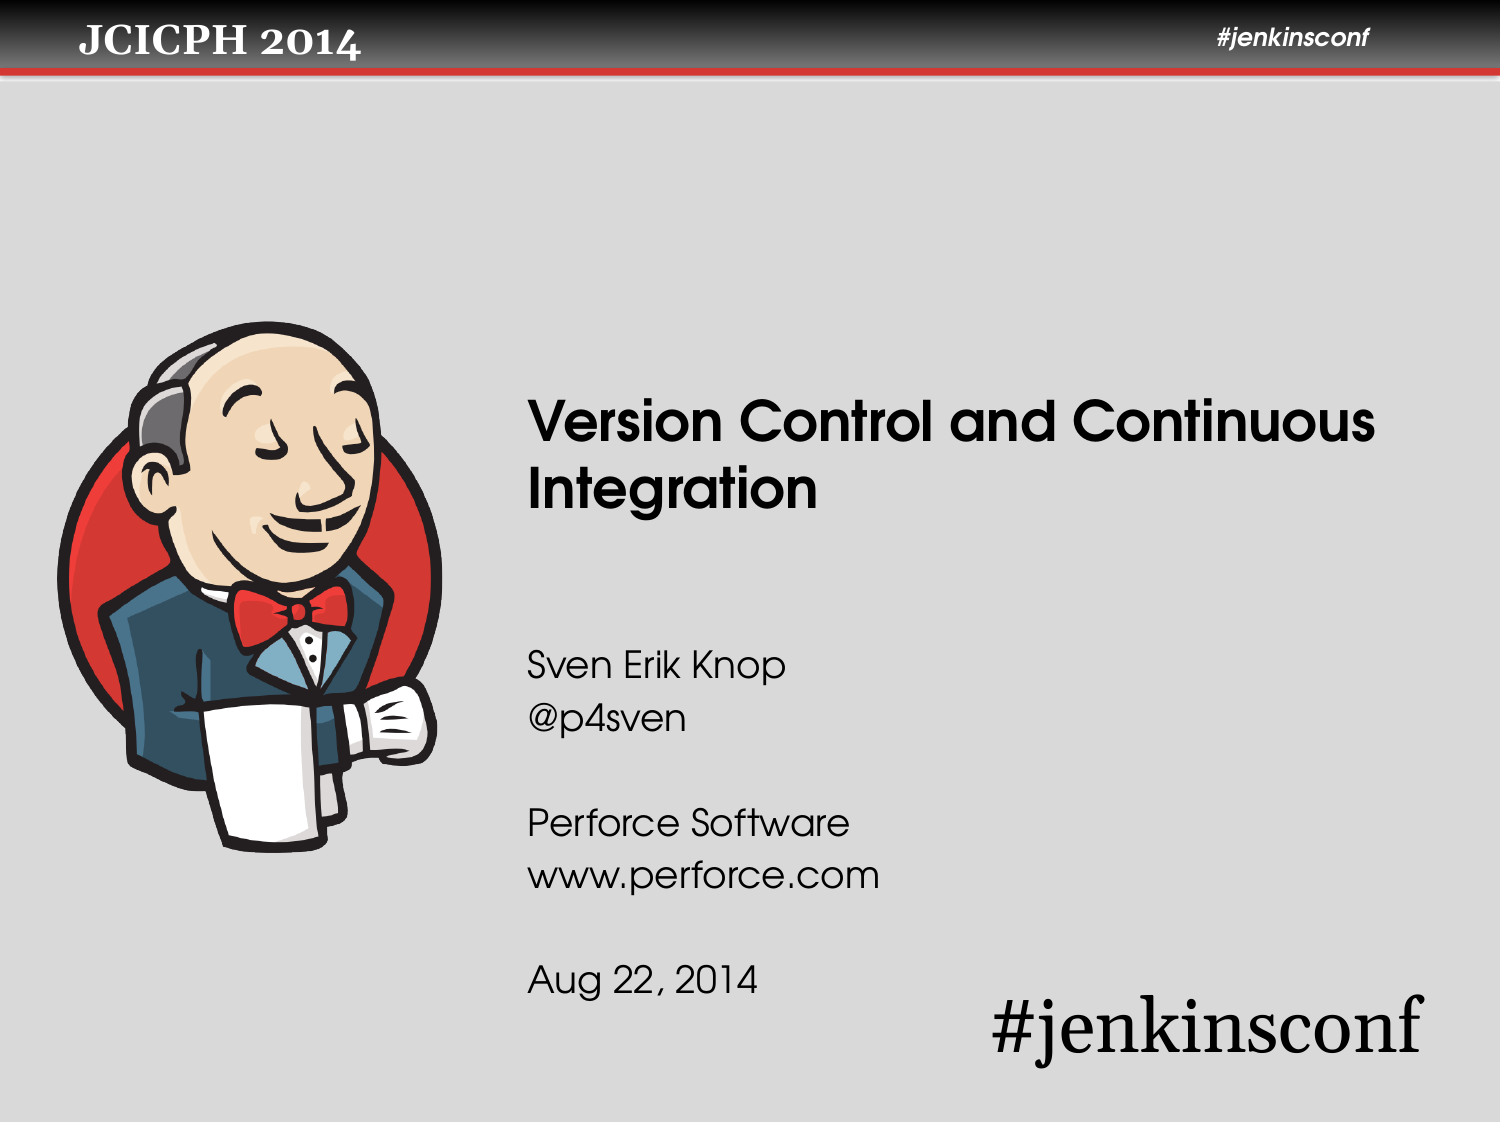

# Version Control and Continuous Integration
Sven Erik Knop
@p4sven

Perforce Software
www.perforce.com

Aug 22, 2014
#jenkinsconf